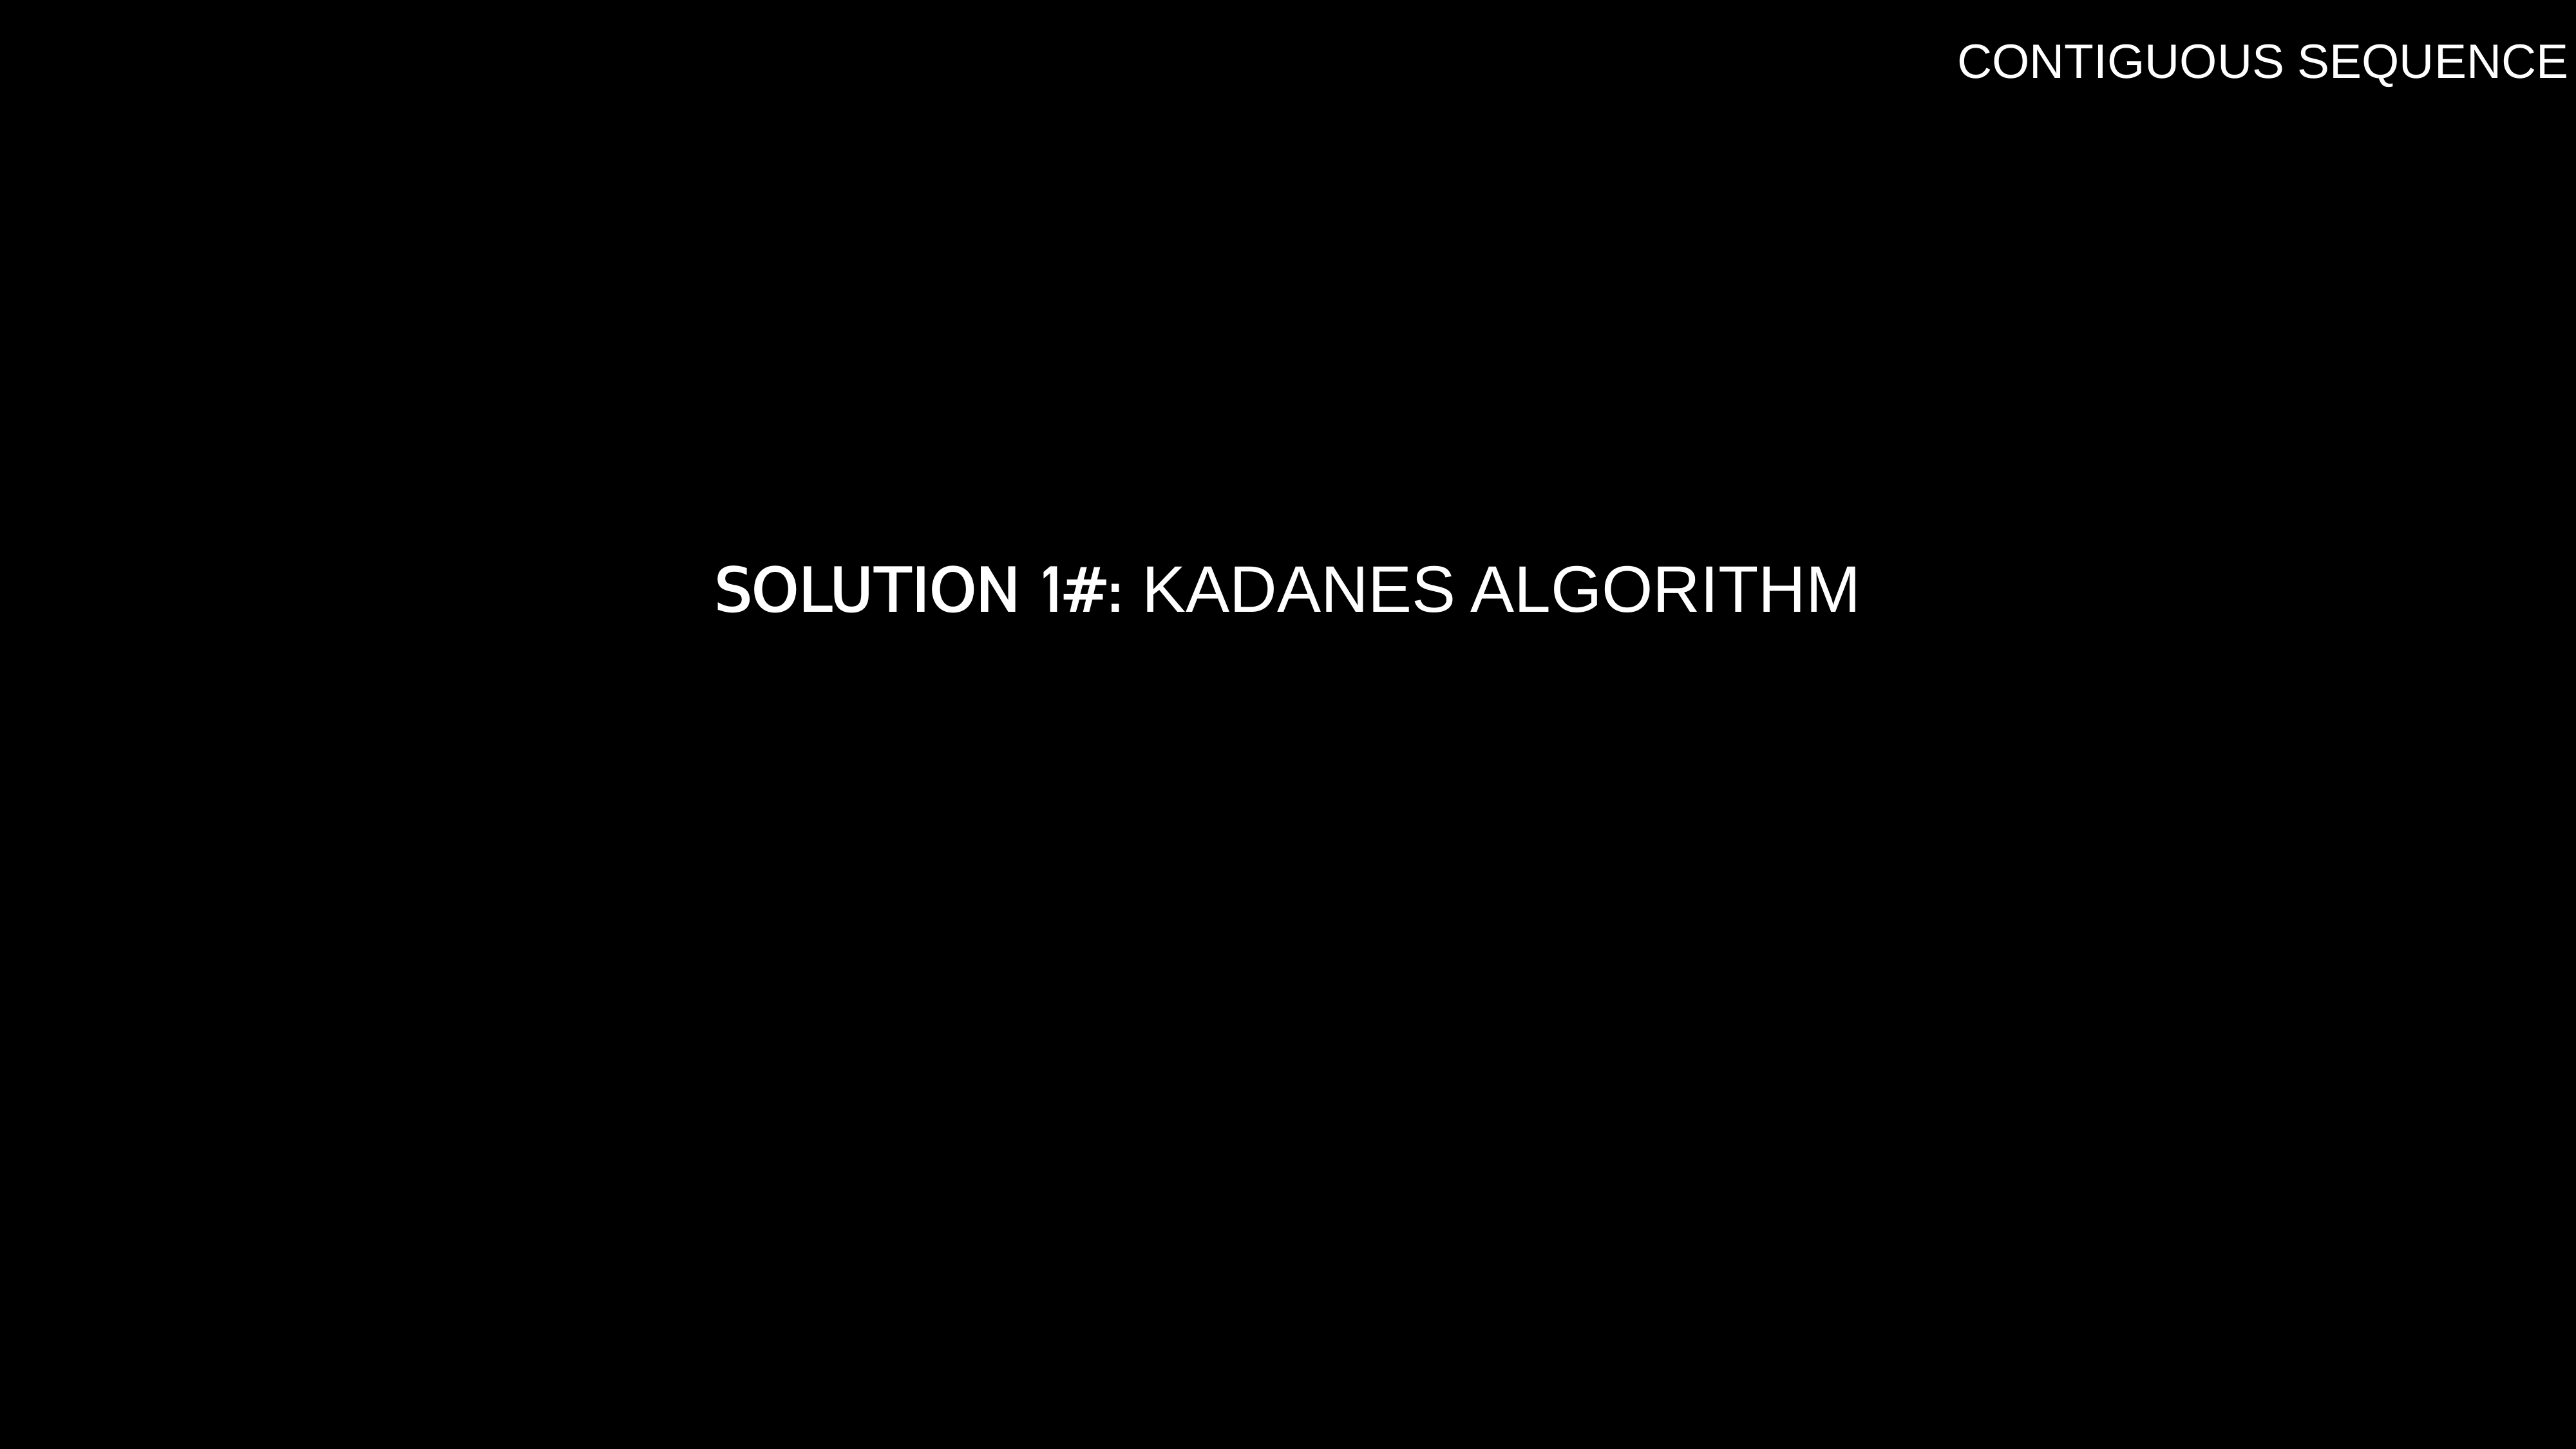

CONTIGUOUS SEQUENCE
# Solution 1#: KADANES ALGORITHM